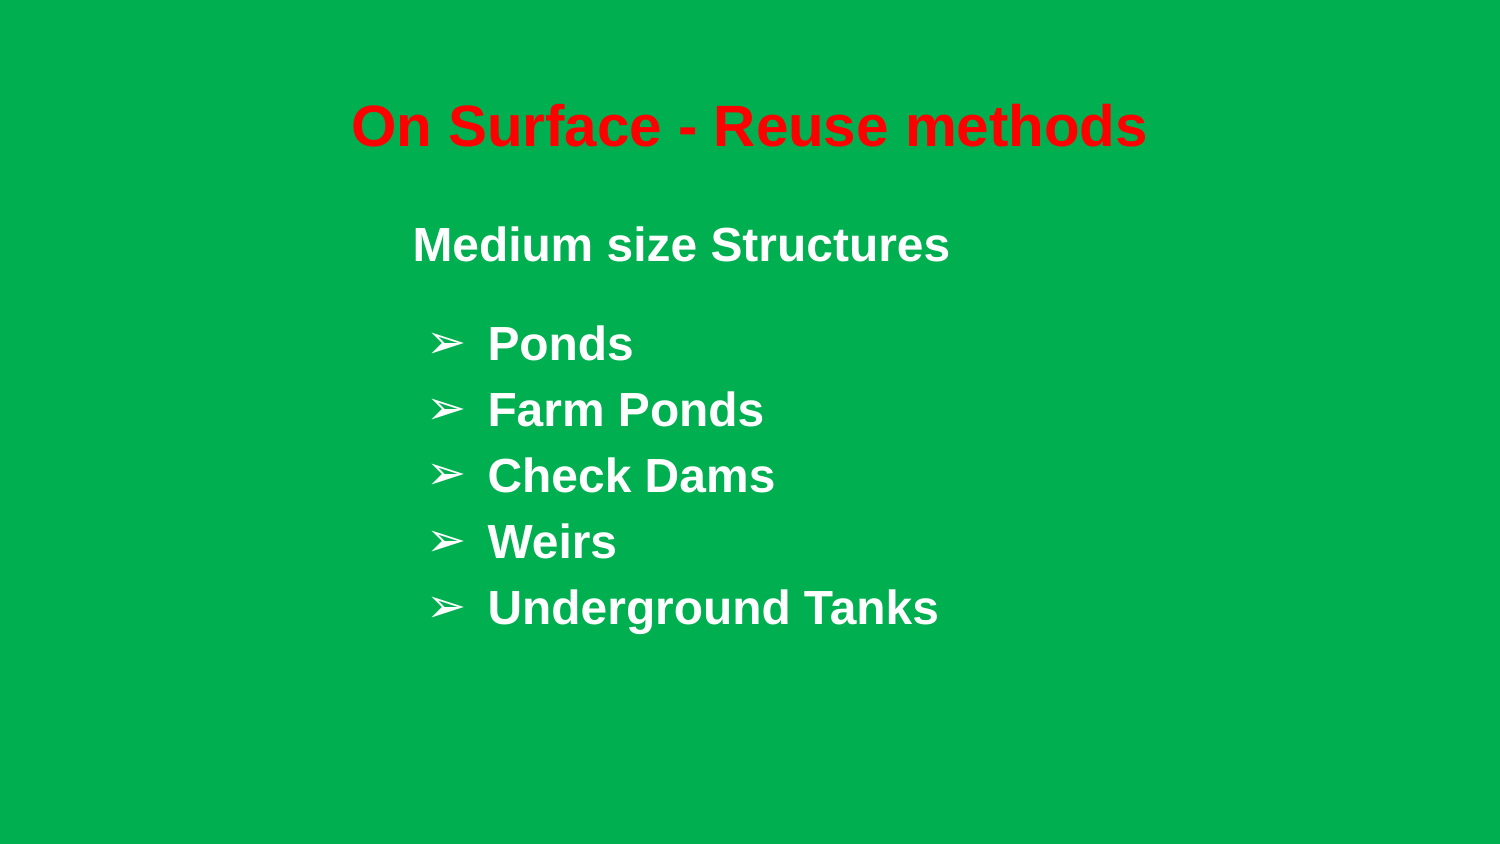

# On Surface - Reuse methods
Medium size Structures
Ponds
Farm Ponds
Check Dams
Weirs
Underground Tanks